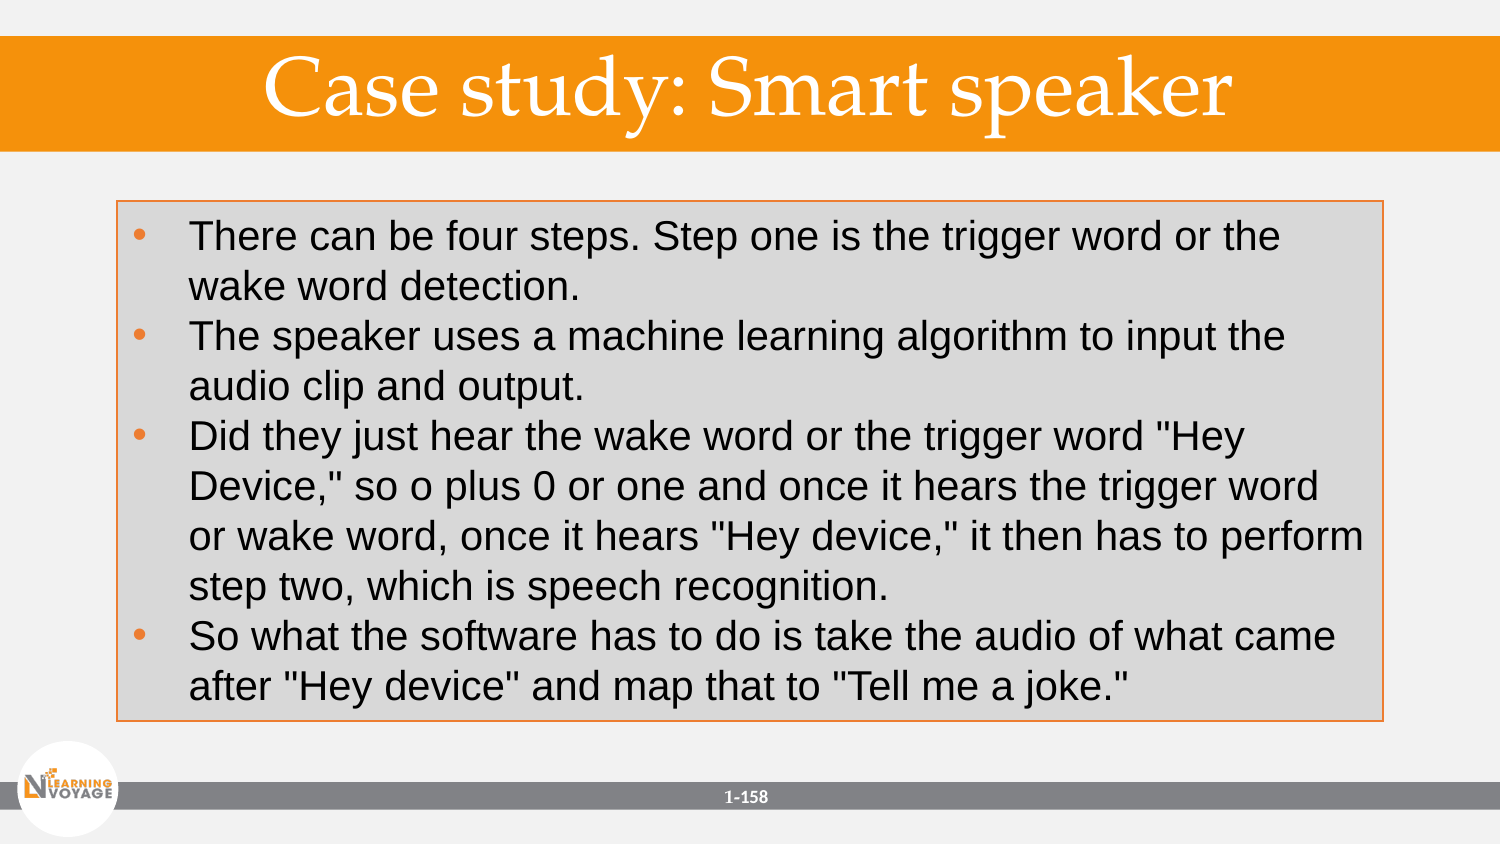

Case study: Smart speaker
There can be four steps. Step one is the trigger word or the wake word detection.
The speaker uses a machine learning algorithm to input the audio clip and output.
Did they just hear the wake word or the trigger word "Hey Device," so o plus 0 or one and once it hears the trigger word or wake word, once it hears "Hey device," it then has to perform step two, which is speech recognition.
So what the software has to do is take the audio of what came after "Hey device" and map that to "Tell me a joke."
1-158